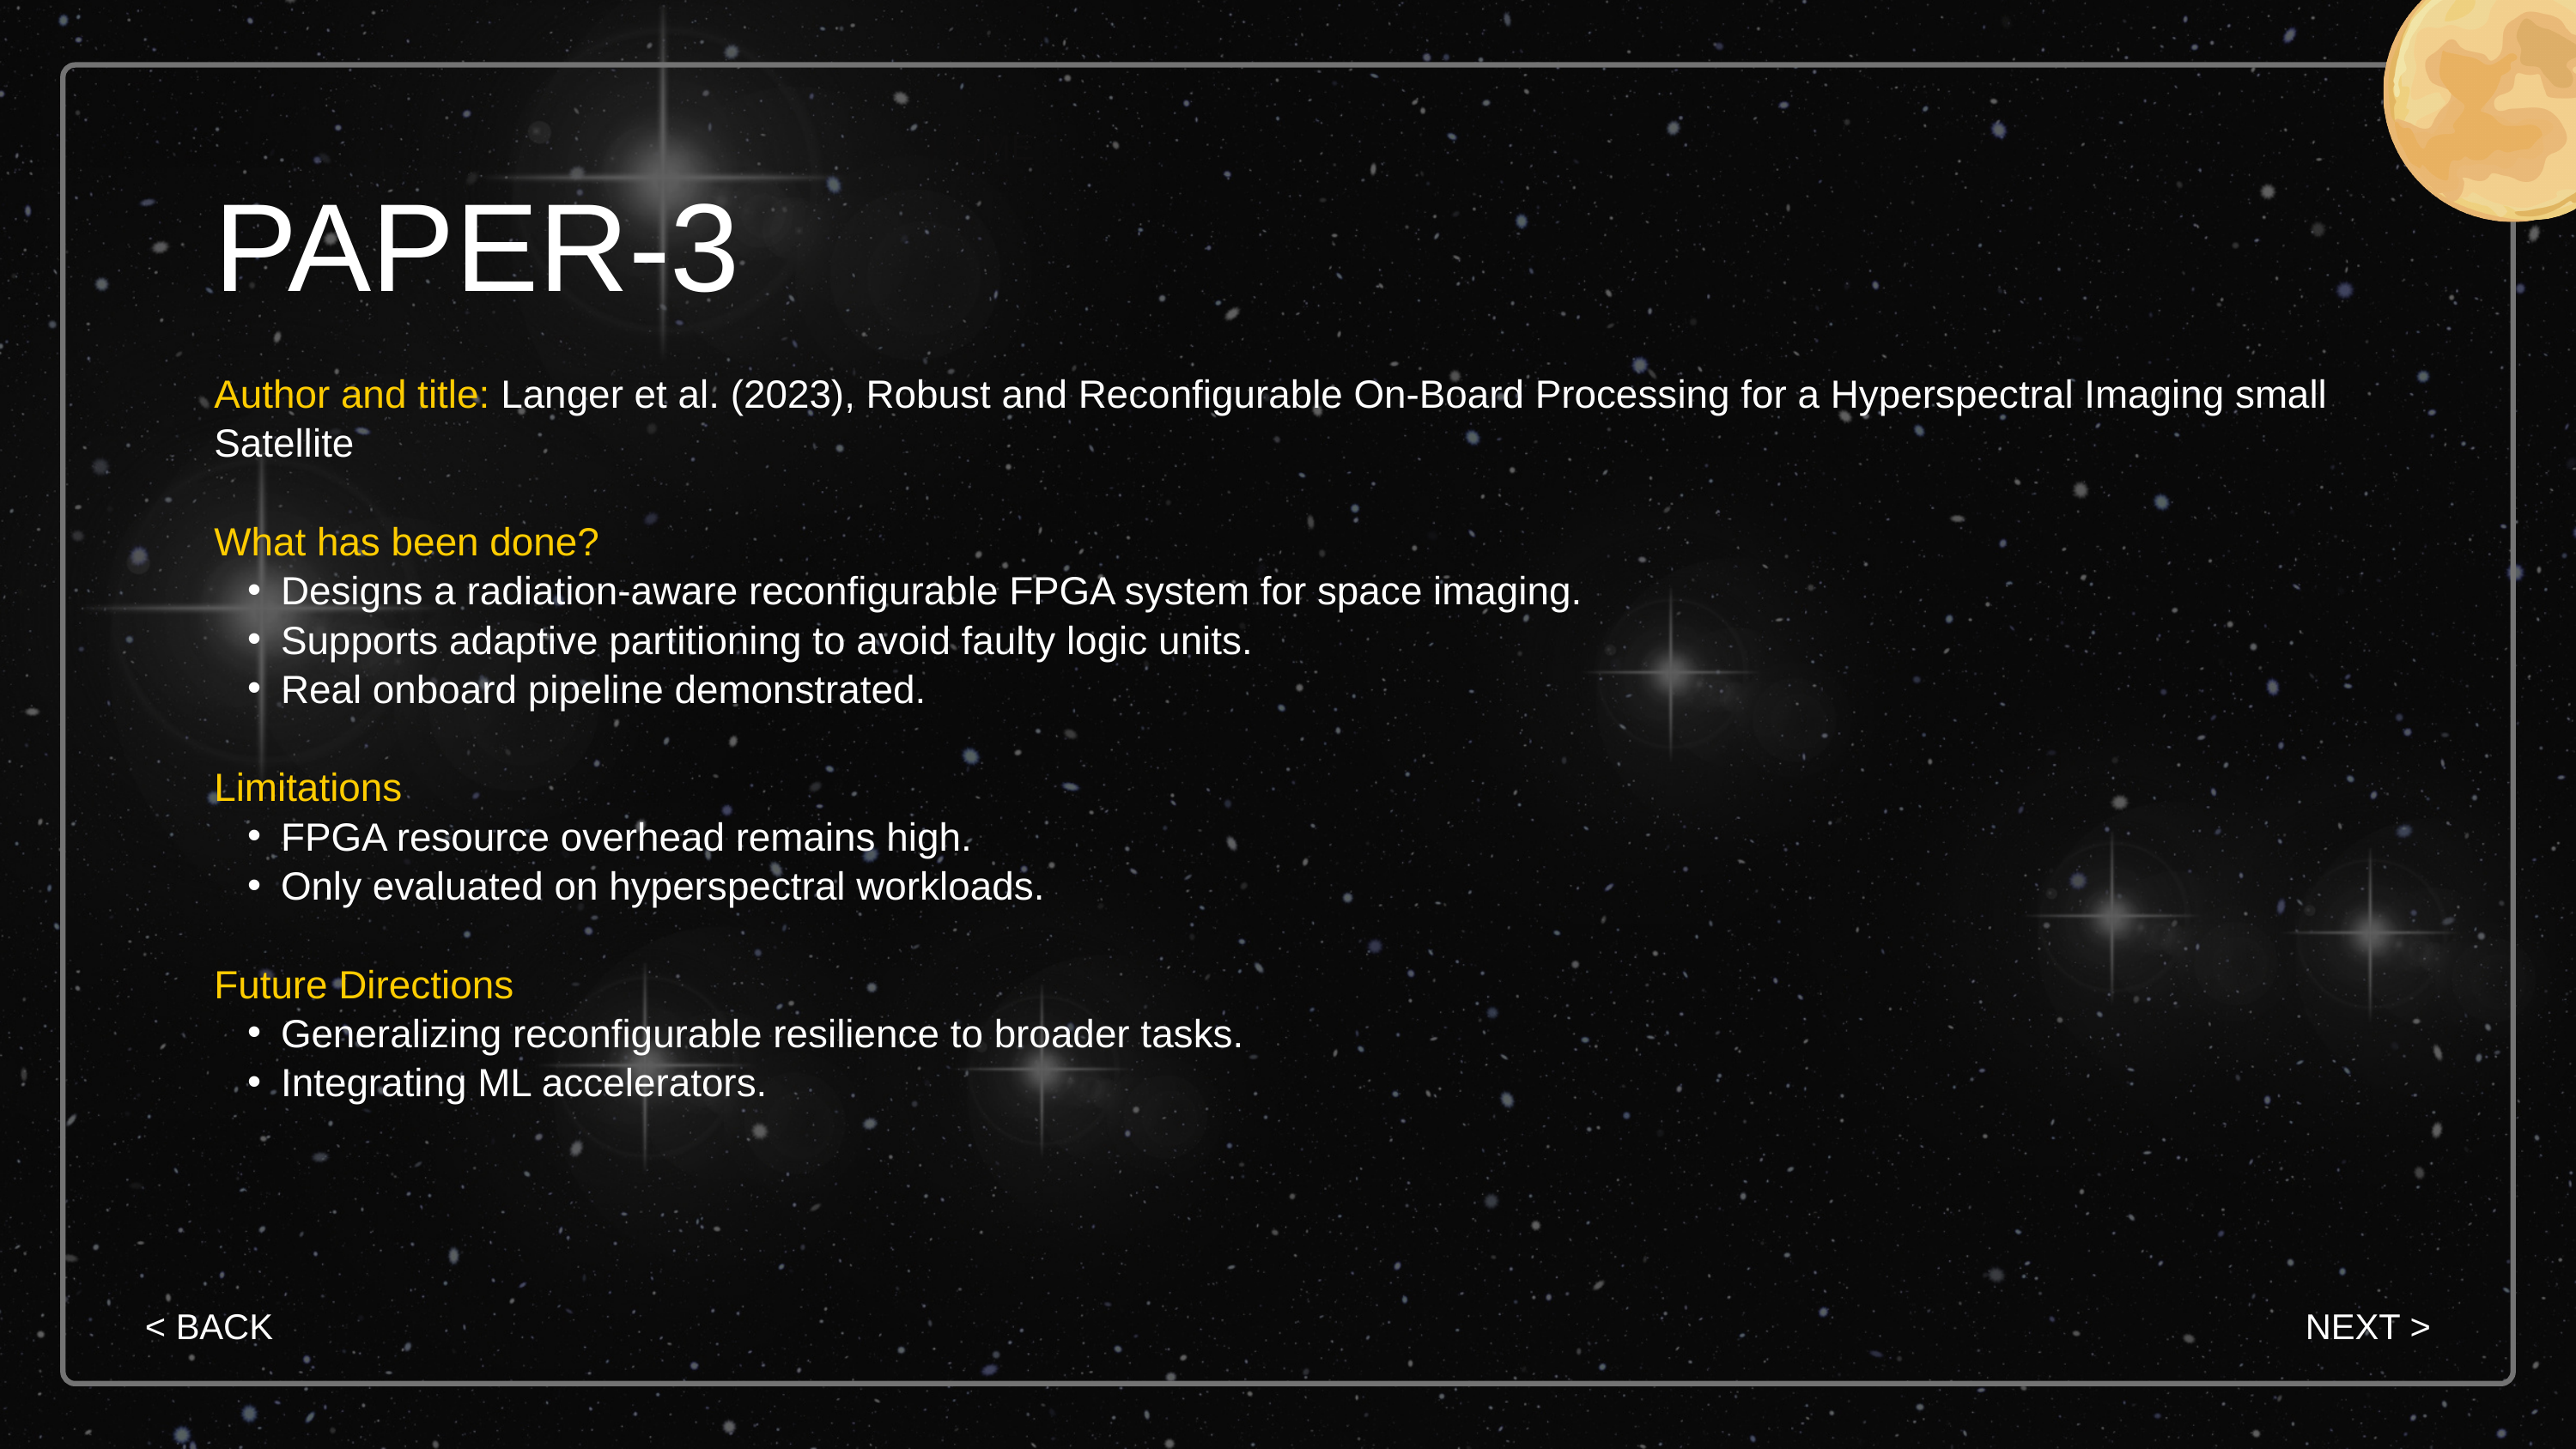

HOME
PAPER-3
Author and title: Langer et al. (2023), Robust and Reconfigurable On-Board Processing for a Hyperspectral Imaging small Satellite

What has been done?
Designs a radiation-aware reconfigurable FPGA system for space imaging.
Supports adaptive partitioning to avoid faulty logic units.
Real onboard pipeline demonstrated.

Limitations
FPGA resource overhead remains high.
Only evaluated on hyperspectral workloads.

Future Directions
Generalizing reconfigurable resilience to broader tasks.
Integrating ML accelerators.
< BACK
NEXT >